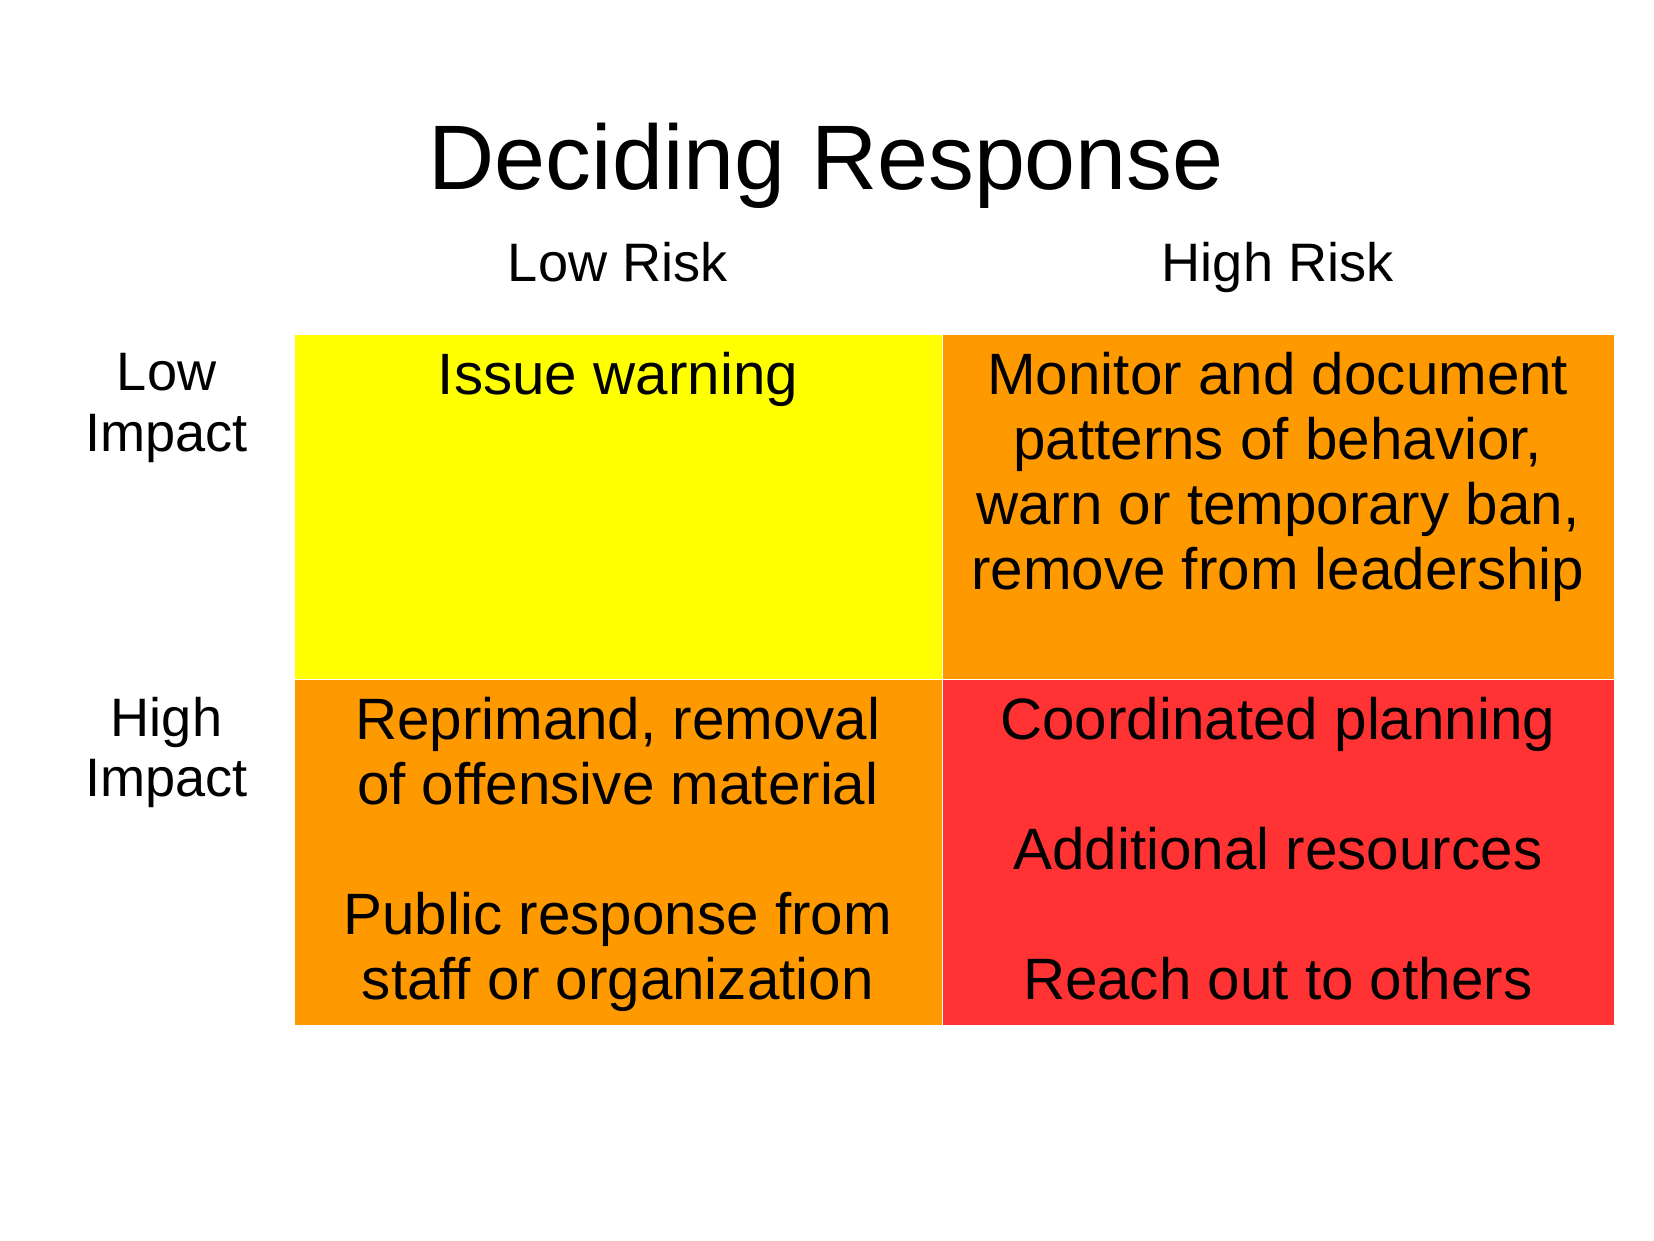

Deciding Response
|  | Low Risk | High Risk |
| --- | --- | --- |
| Low Impact | Issue warning | Monitor and document patterns of behavior, warn or temporary ban, remove from leadership |
| High Impact | Reprimand, removal of offensive material Public response from staff or organization | Coordinated planning Additional resources Reach out to others |